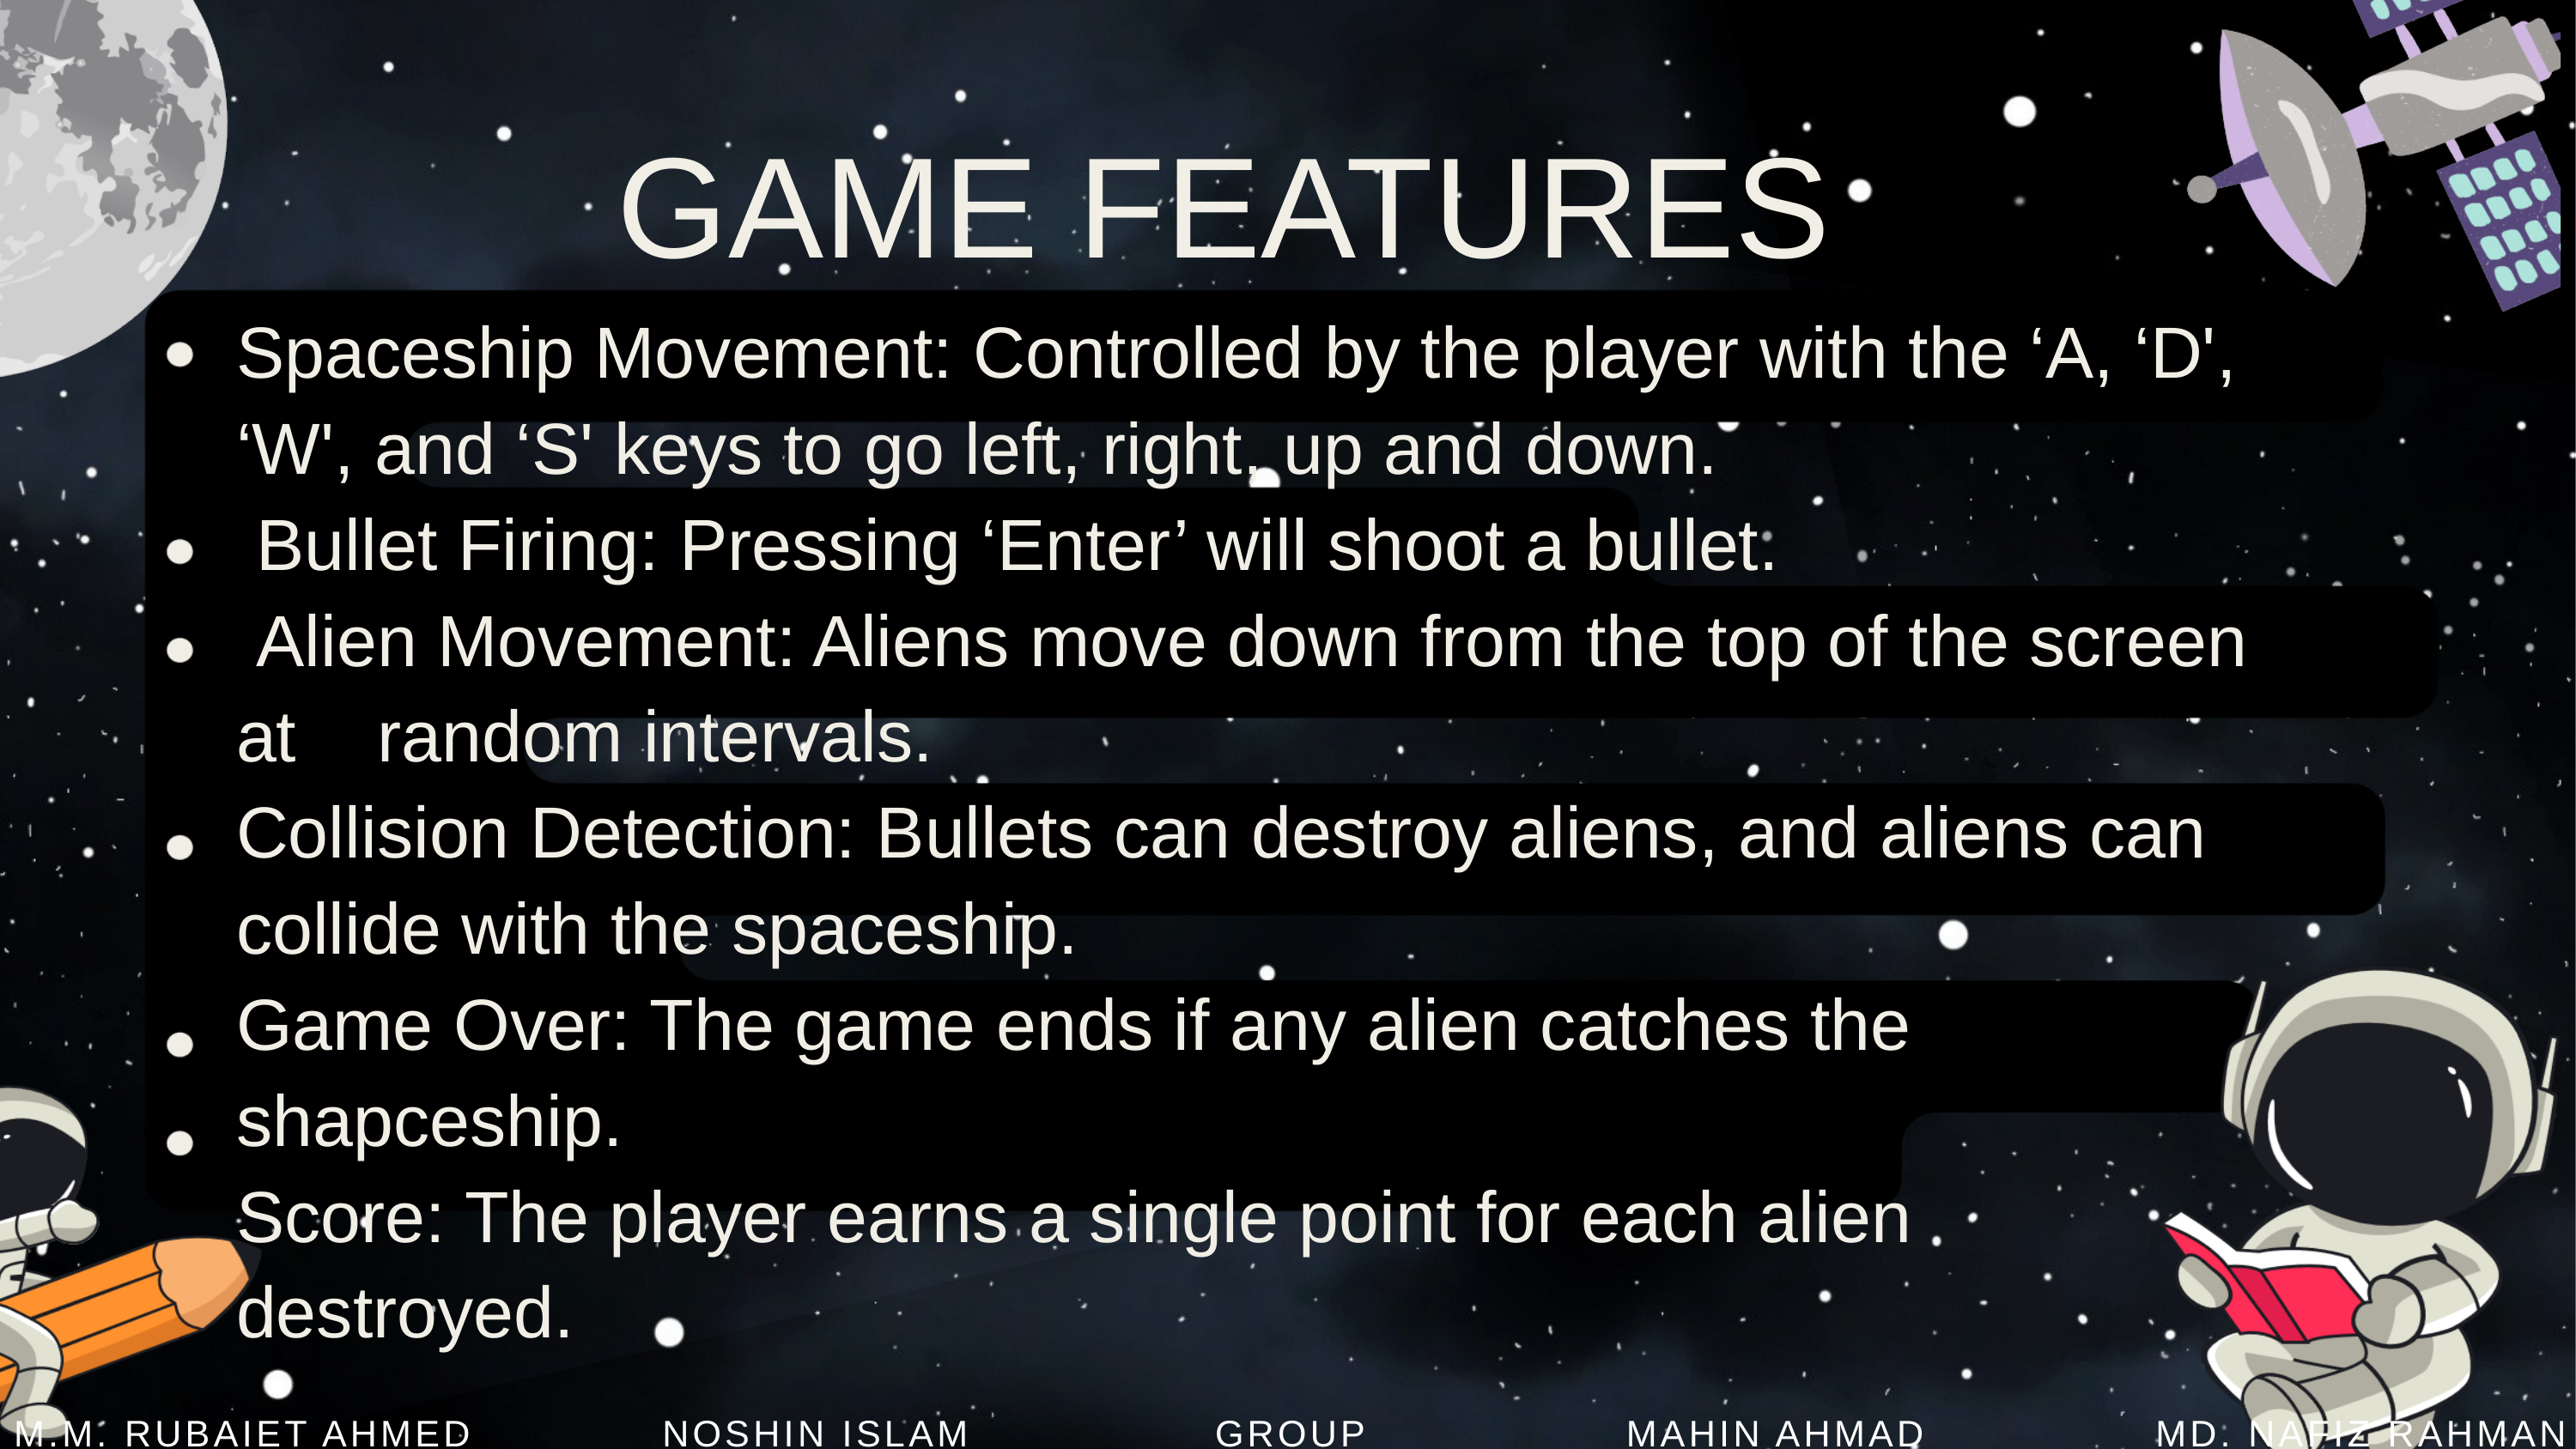

GAME FEATURES
Spaceship Movement: Controlled by the player with the ‘A, ‘D', ‘W', and ‘S' keys to go left, right, up and down.
 Bullet Firing: Pressing ‘Enter’ will shoot a bullet.
 Alien Movement: Aliens move down from the top of the screen at    random intervals.
Collision Detection: Bullets can destroy aliens, and aliens can collide with the spaceship.
Game Over: The game ends if any alien catches the shapceship.
Score: The player earns a single point for each alien destroyed.
M.M. RUBAIET AHMED
NOSHIN ISLAM
GROUP 8
MAHIN AHMAD
MD. NAFIZ RAHMAN